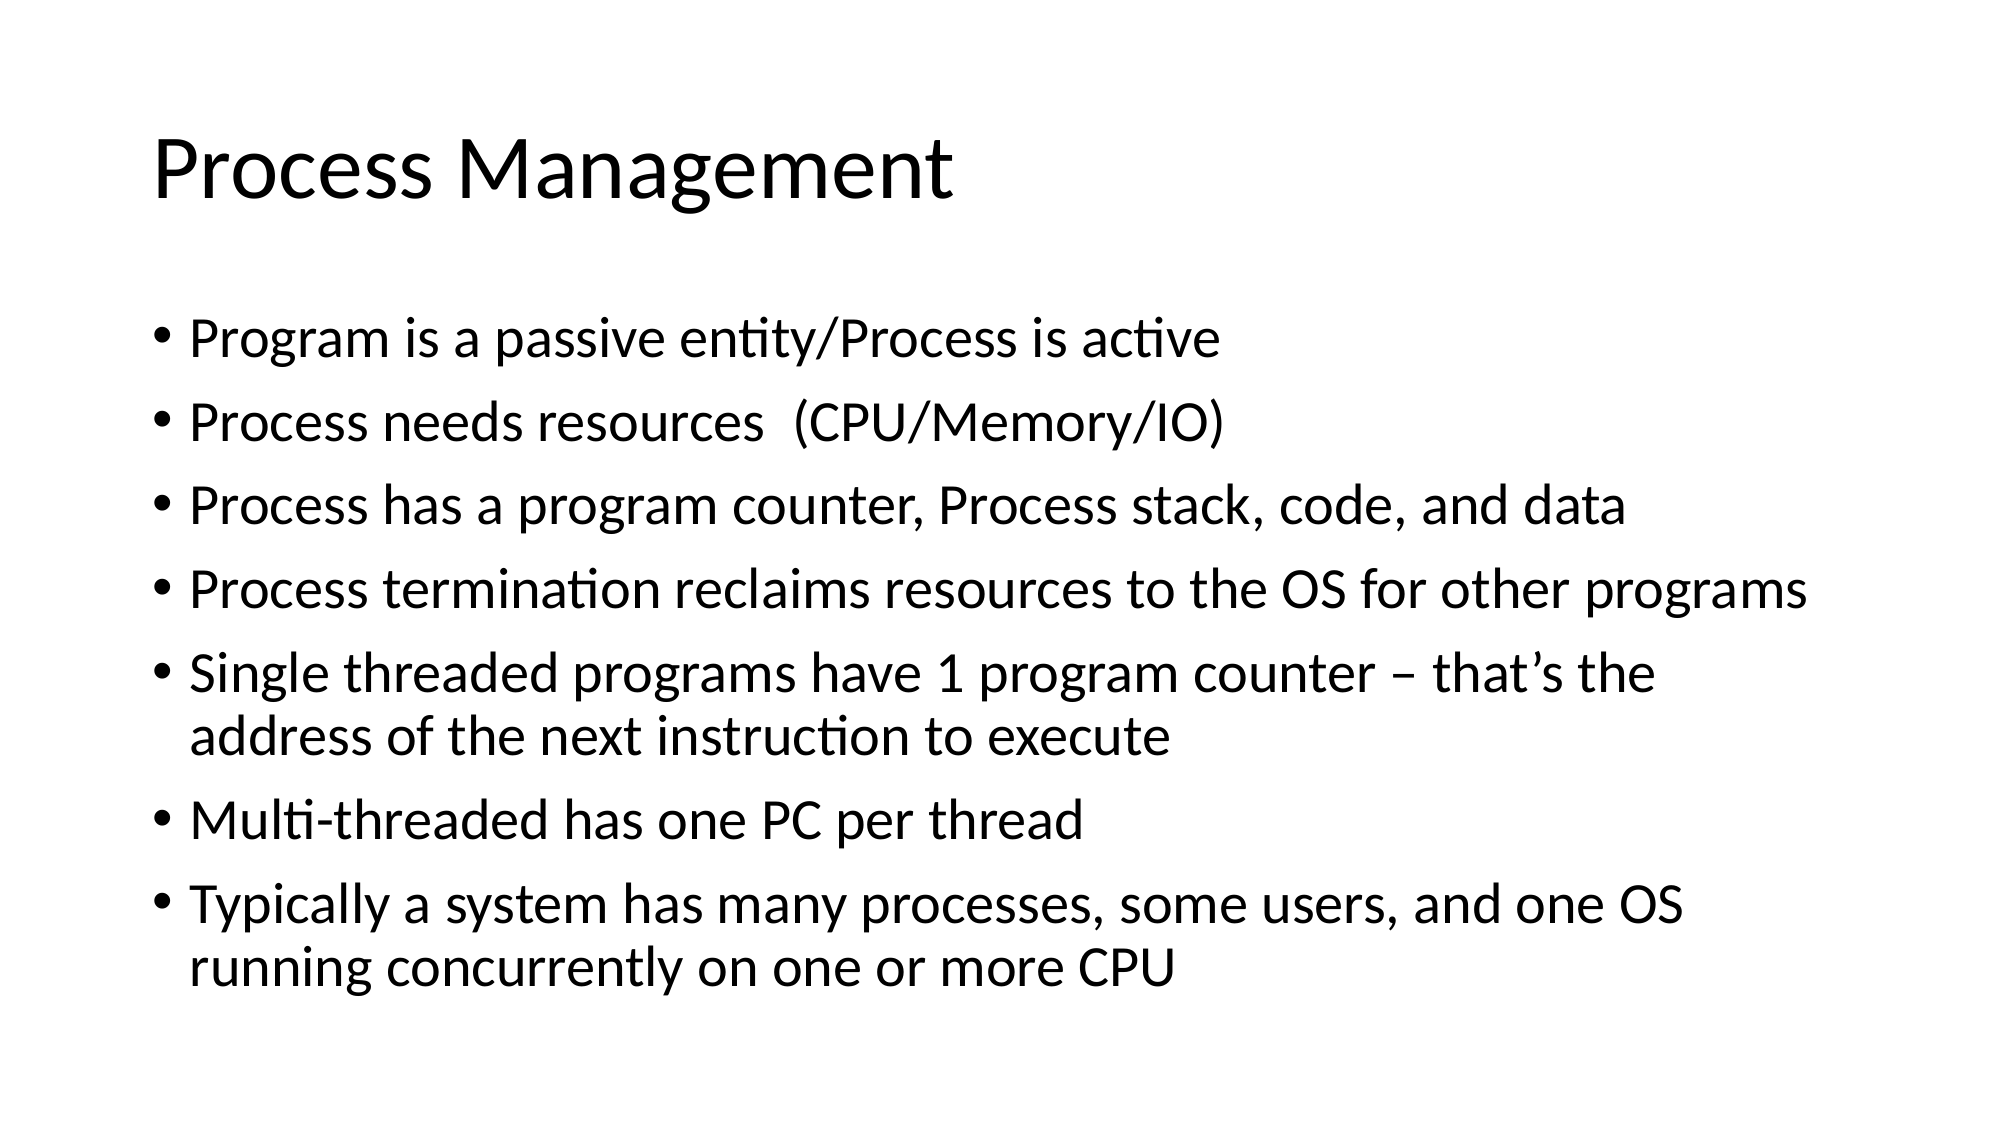

# Process Management
Program is a passive entity/Process is active
Process needs resources  (CPU/Memory/IO)
Process has a program counter, Process stack, code, and data
Process termination reclaims resources to the OS for other programs
Single threaded programs have 1 program counter – that’s the address of the next instruction to execute
Multi-threaded has one PC per thread
Typically a system has many processes, some users, and one OS running concurrently on one or more CPU